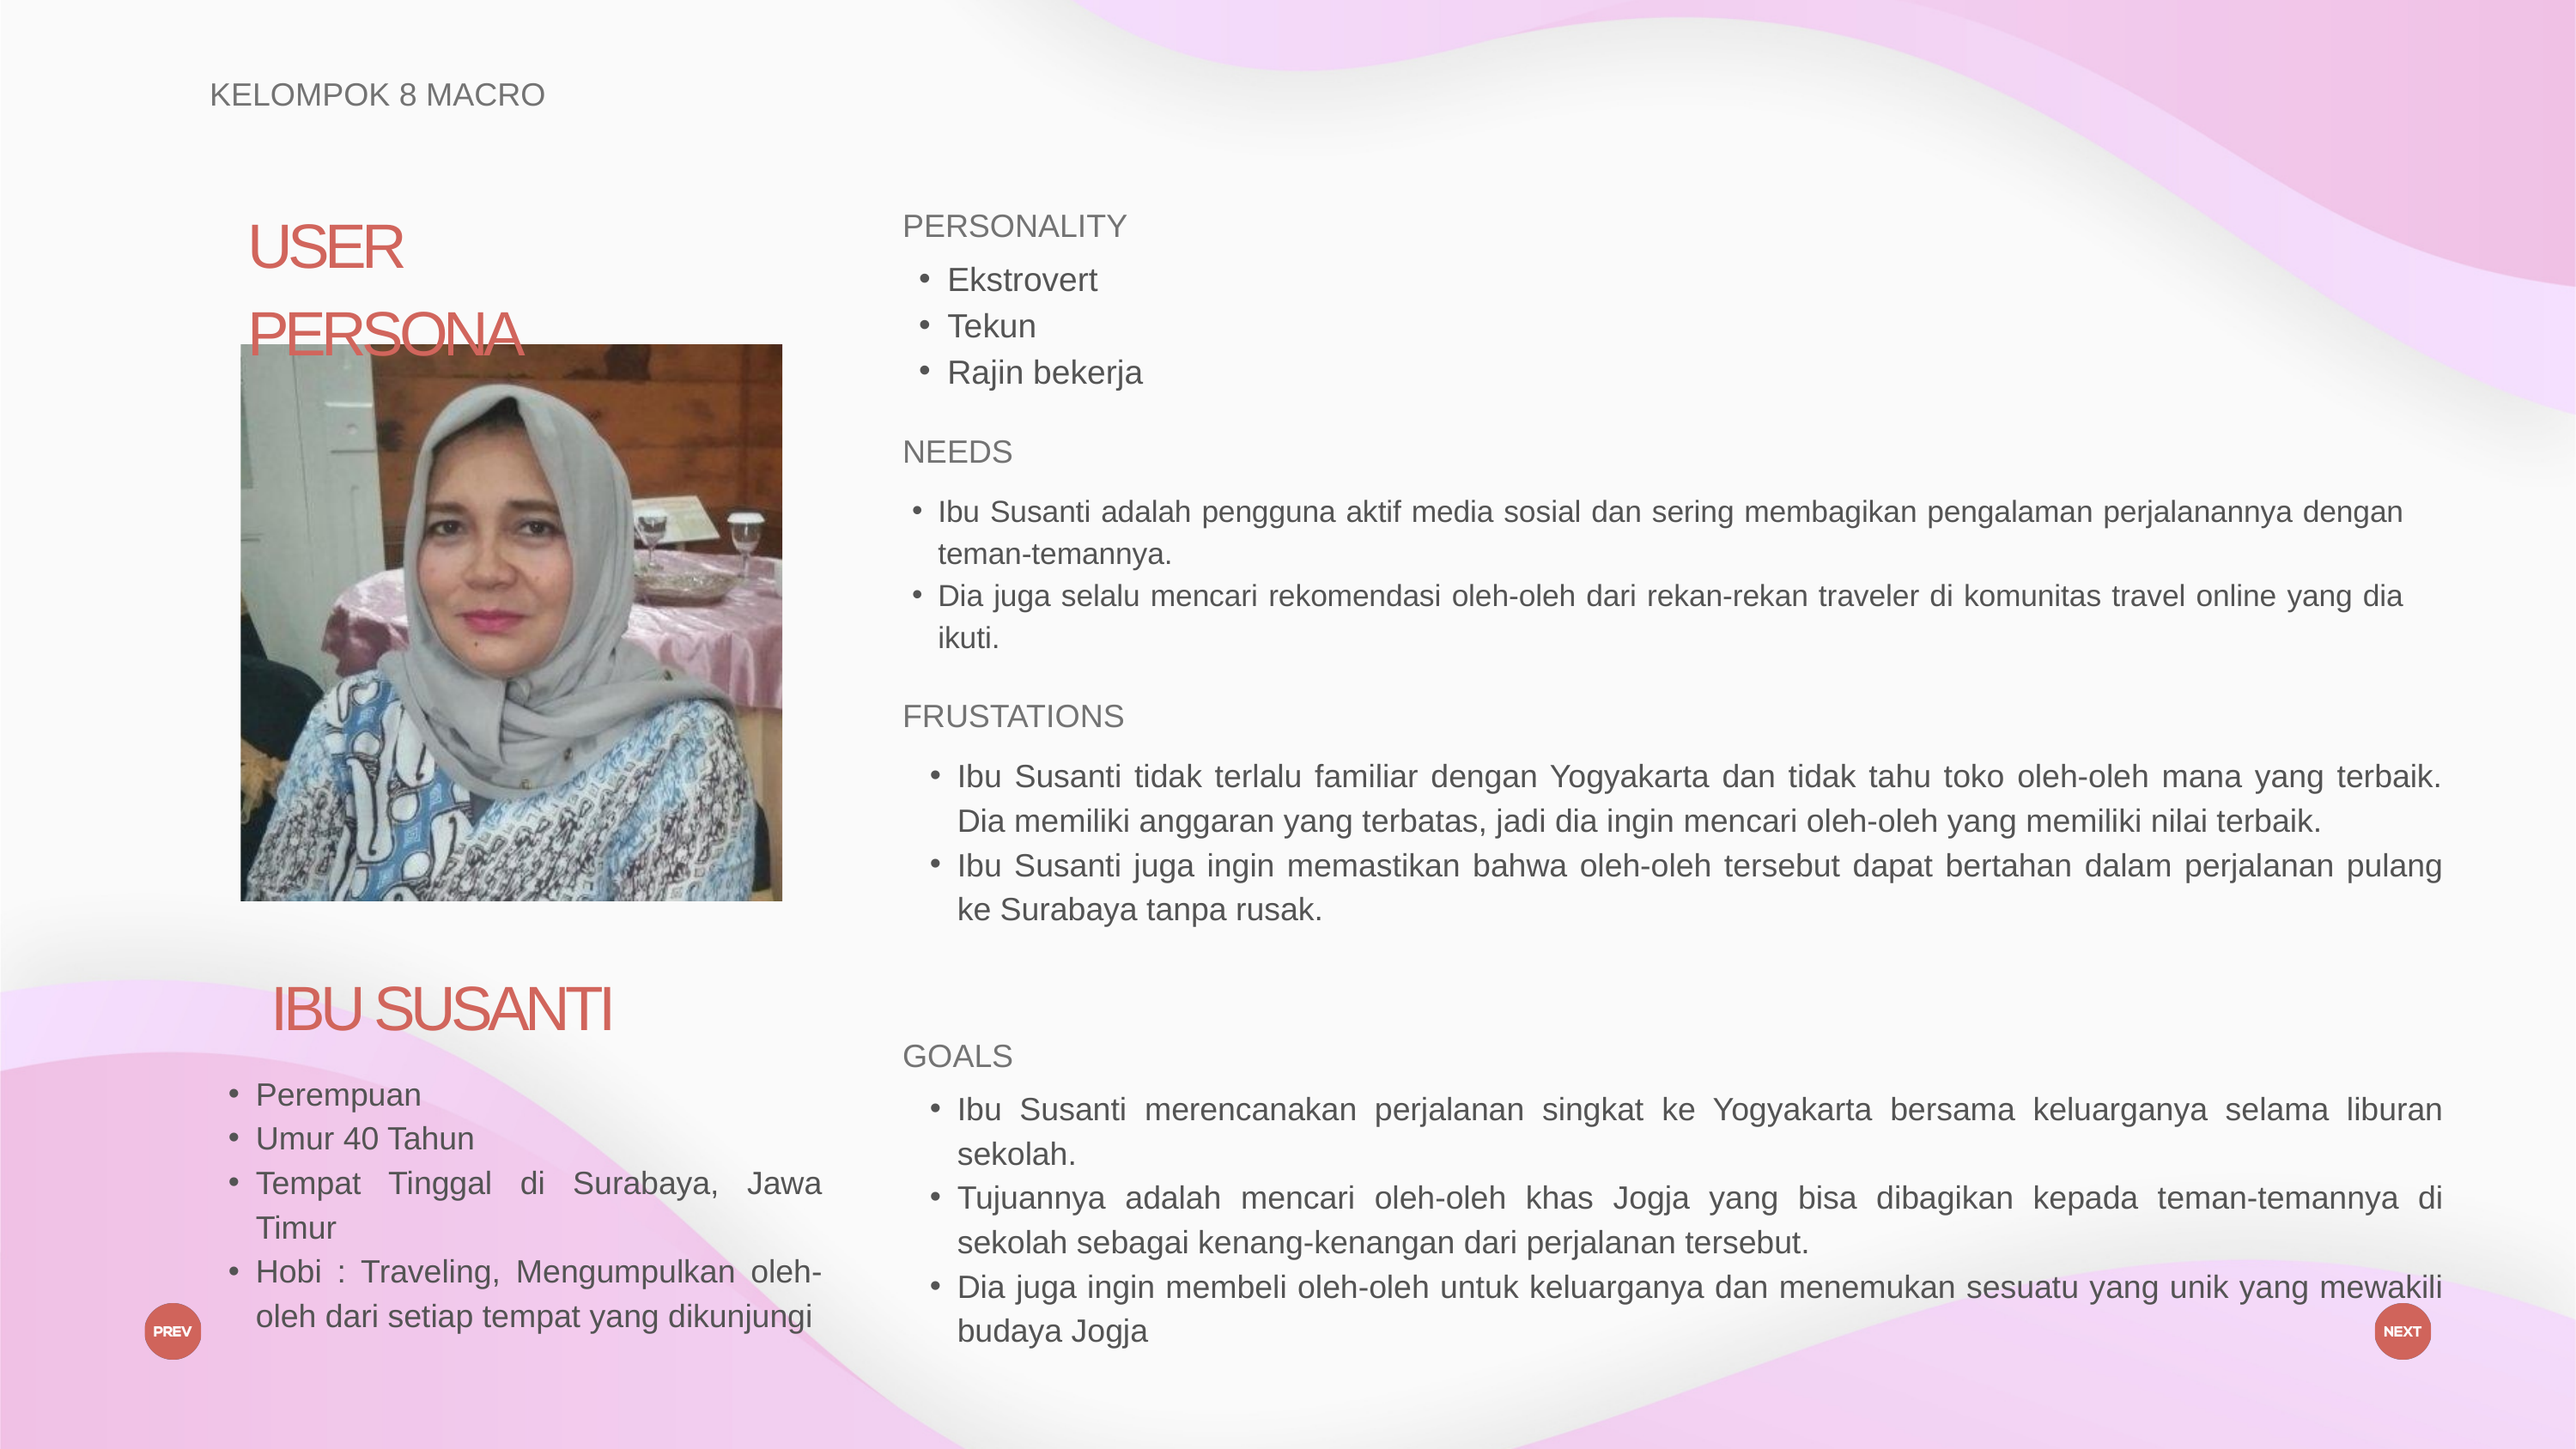

KELOMPOK 8 MACRO
USER PERSONA
PERSONALITY
Ekstrovert
Tekun
Rajin bekerja

NEEDS

Ibu Susanti adalah pengguna aktif media sosial dan sering membagikan pengalaman perjalanannya dengan teman-temannya.
Dia juga selalu mencari rekomendasi oleh-oleh dari rekan-rekan traveler di komunitas travel online yang dia ikuti.
FRUSTATIONS

Ibu Susanti tidak terlalu familiar dengan Yogyakarta dan tidak tahu toko oleh-oleh mana yang terbaik. Dia memiliki anggaran yang terbatas, jadi dia ingin mencari oleh-oleh yang memiliki nilai terbaik.
Ibu Susanti juga ingin memastikan bahwa oleh-oleh tersebut dapat bertahan dalam perjalanan pulang ke Surabaya tanpa rusak.
IBU SUSANTI
GOALS
Perempuan
Umur 40 Tahun
Tempat Tinggal di Surabaya, Jawa Timur
Hobi : Traveling, Mengumpulkan oleh-oleh dari setiap tempat yang dikunjungi

Ibu Susanti merencanakan perjalanan singkat ke Yogyakarta bersama keluarganya selama liburan sekolah.
Tujuannya adalah mencari oleh-oleh khas Jogja yang bisa dibagikan kepada teman-temannya di sekolah sebagai kenang-kenangan dari perjalanan tersebut.
Dia juga ingin membeli oleh-oleh untuk keluarganya dan menemukan sesuatu yang unik yang mewakili budaya Jogja